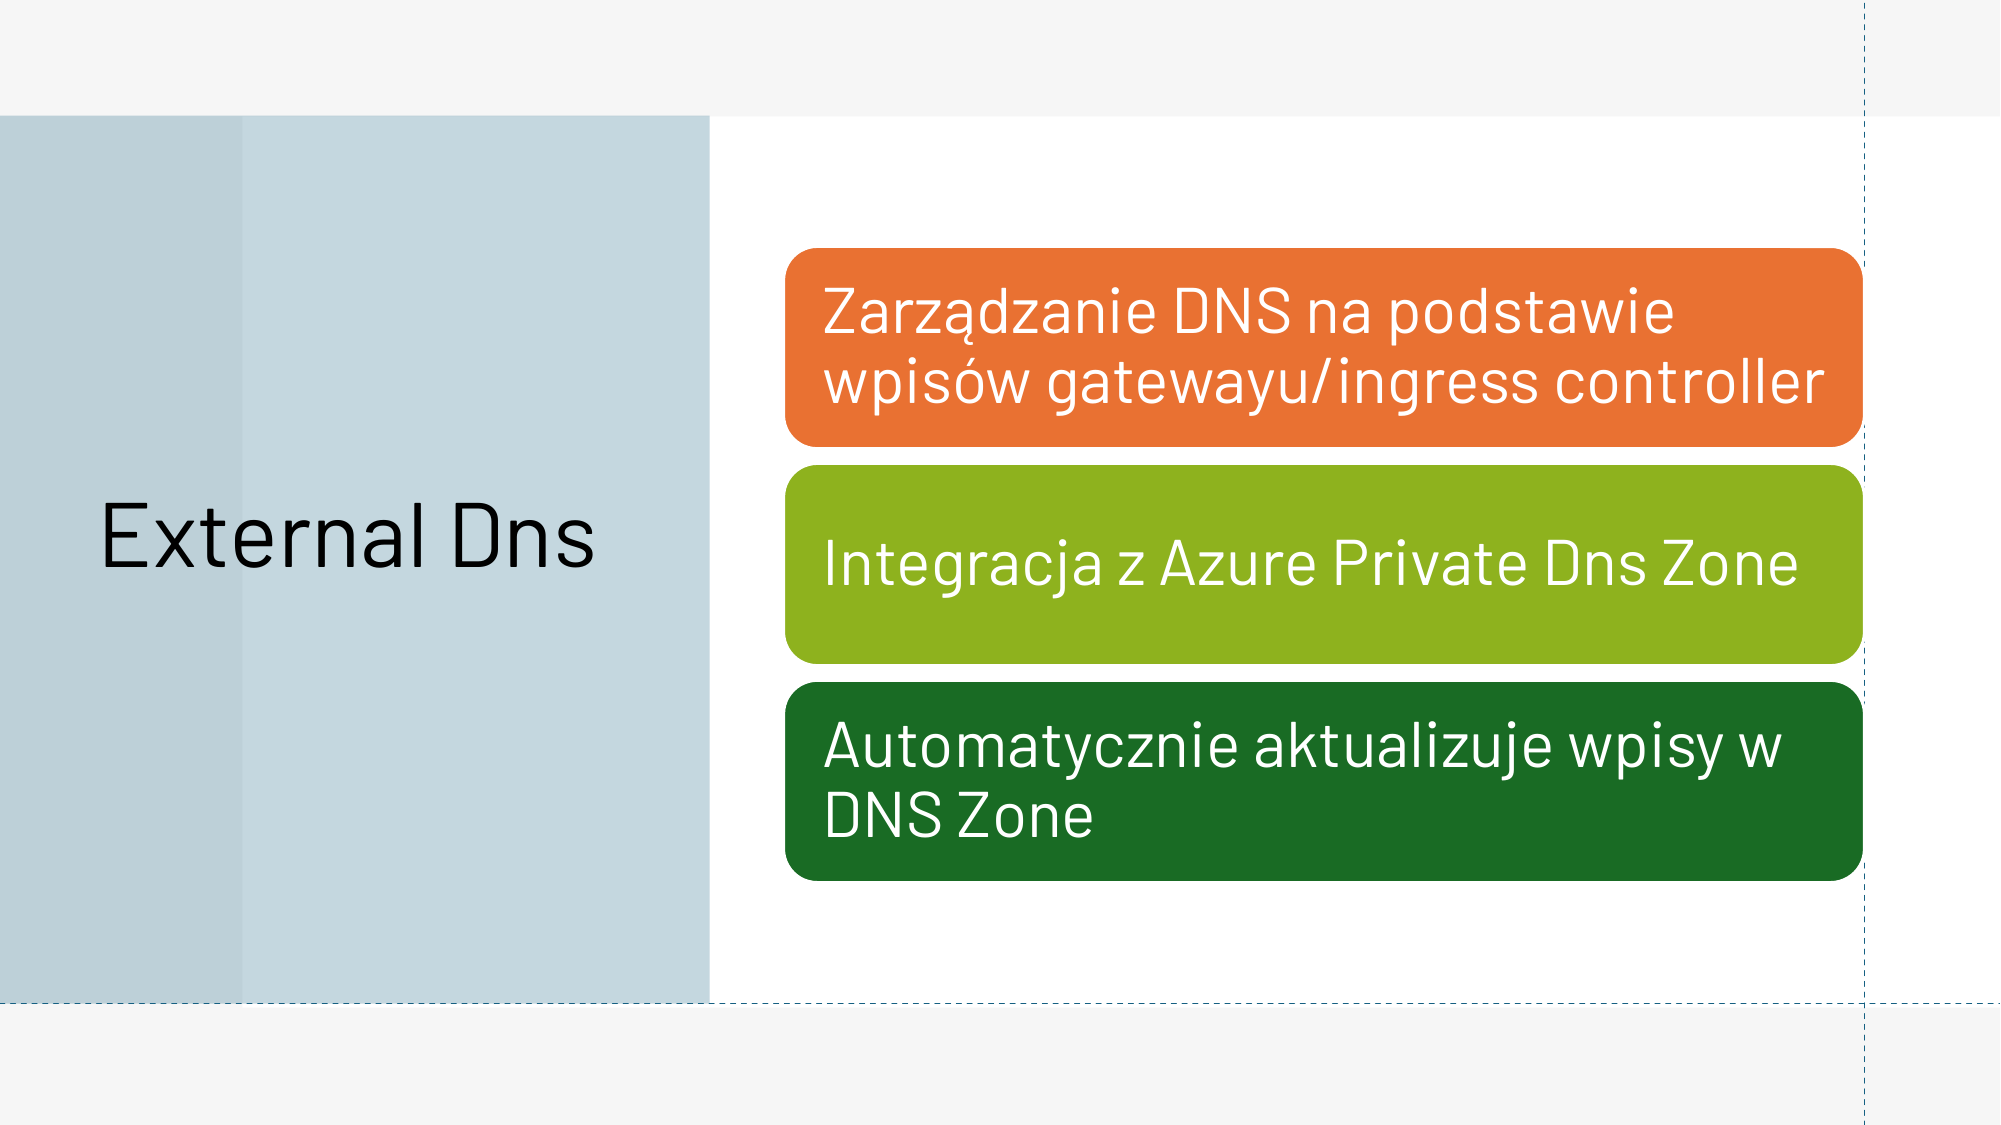

# External Dns

Zarządzanie DNS na podstawie wpisów gatewayu/ingress controller
Integracja z Azure Private Dns Zone
Automatycznie aktualizuje wpisy w DNS Zone